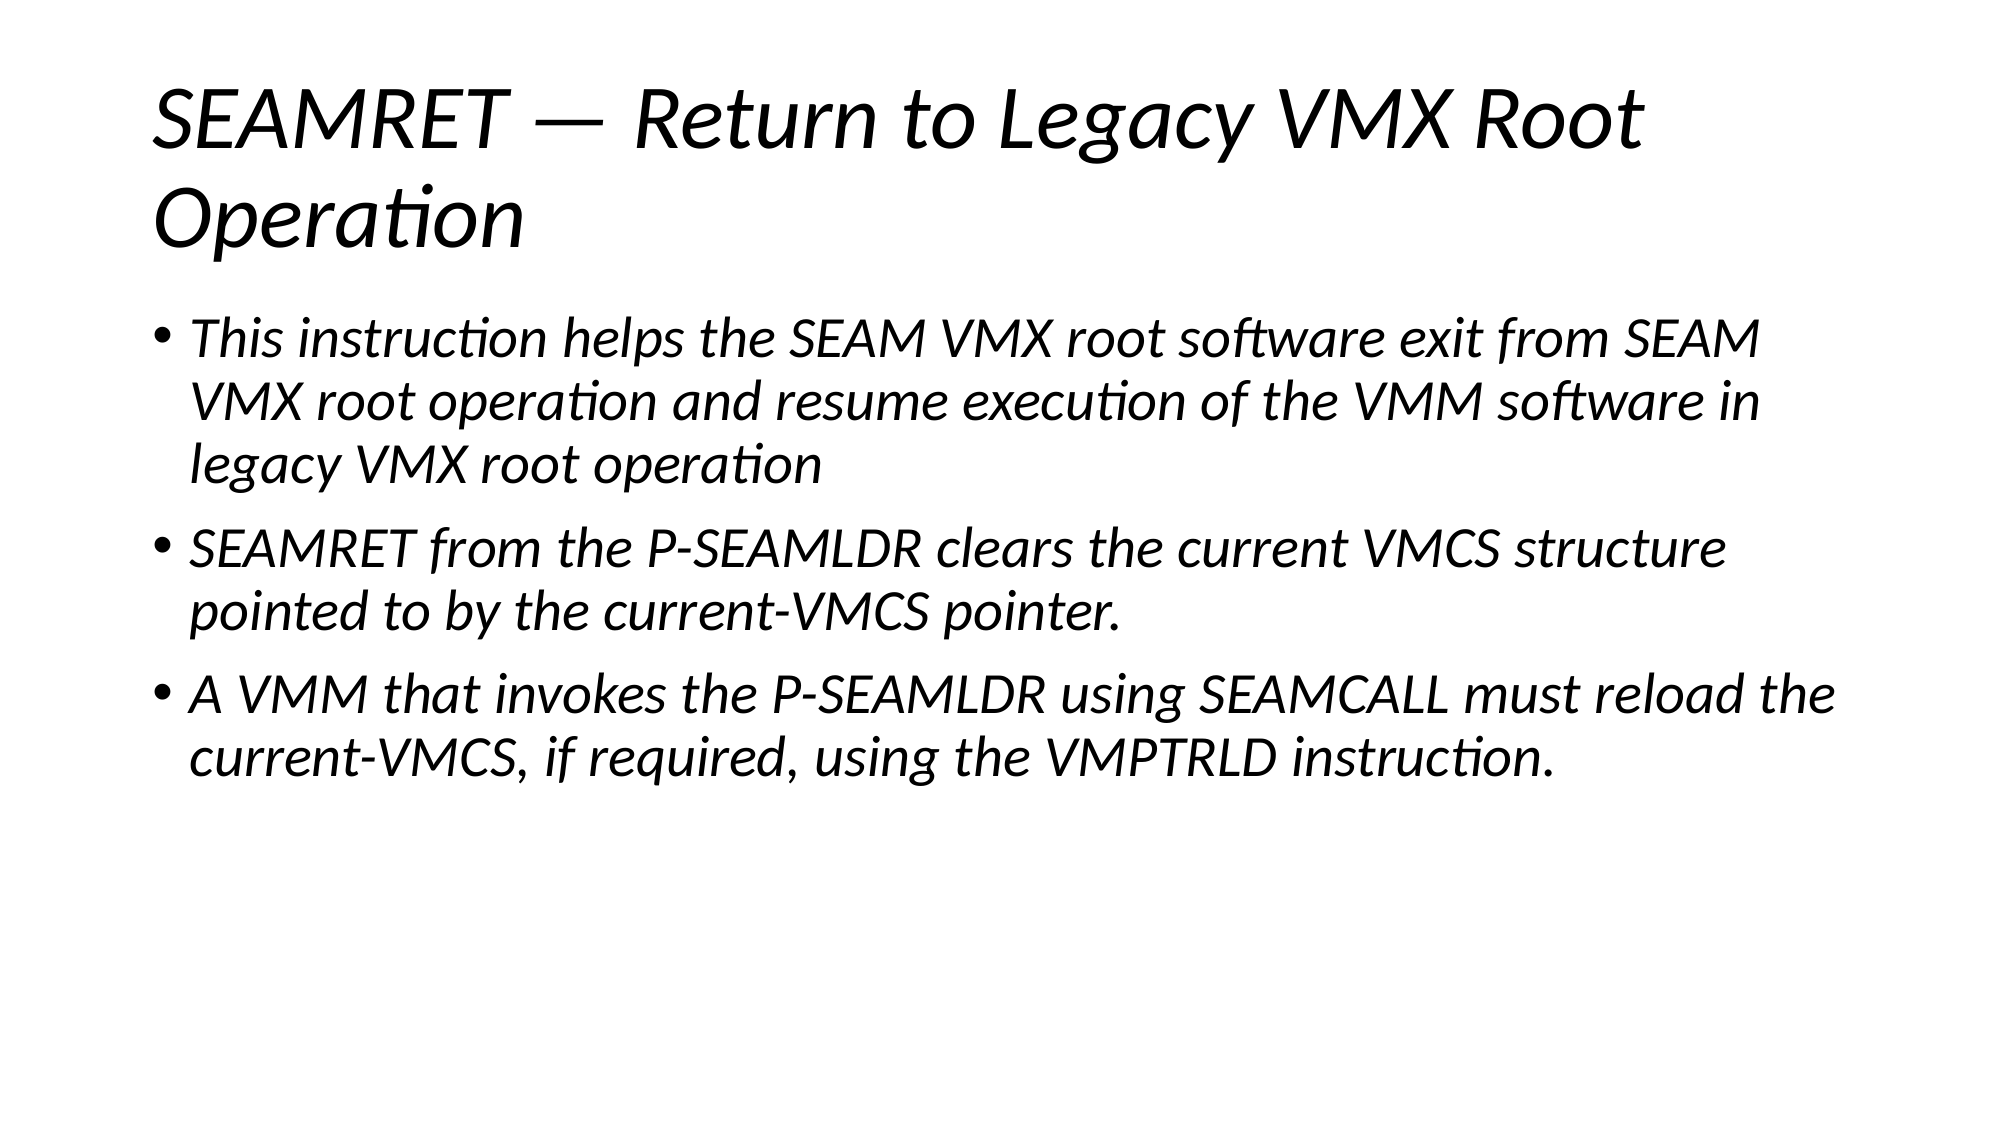

# SEAMRET — Return to Legacy VMX Root Operation
This instruction helps the SEAM VMX root software exit from SEAM VMX root operation and resume execution of the VMM software in legacy VMX root operation
SEAMRET from the P-SEAMLDR clears the current VMCS structure pointed to by the current-VMCS pointer.
A VMM that invokes the P-SEAMLDR using SEAMCALL must reload the current-VMCS, if required, using the VMPTRLD instruction.